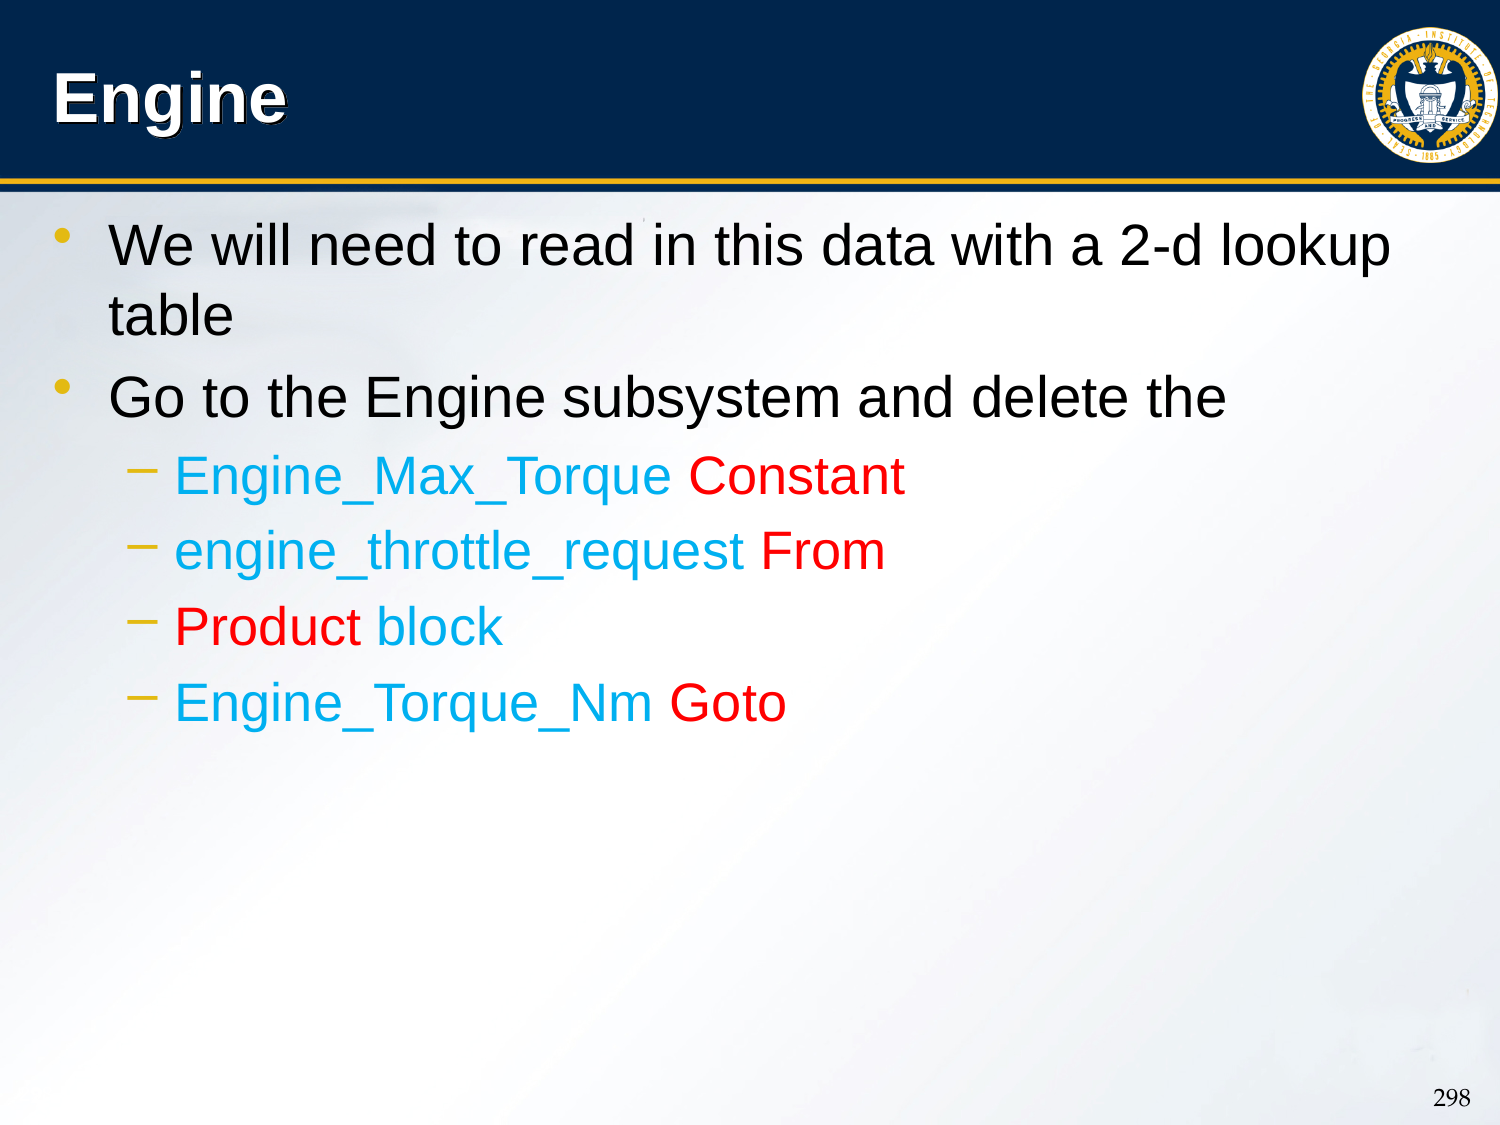

# Engine

We will need to read in this data with a 2-d lookup table
Go to the Engine subsystem and delete the
Engine_Max_Torque Constant
engine_throttle_request From
Product block
Engine_Torque_Nm Goto